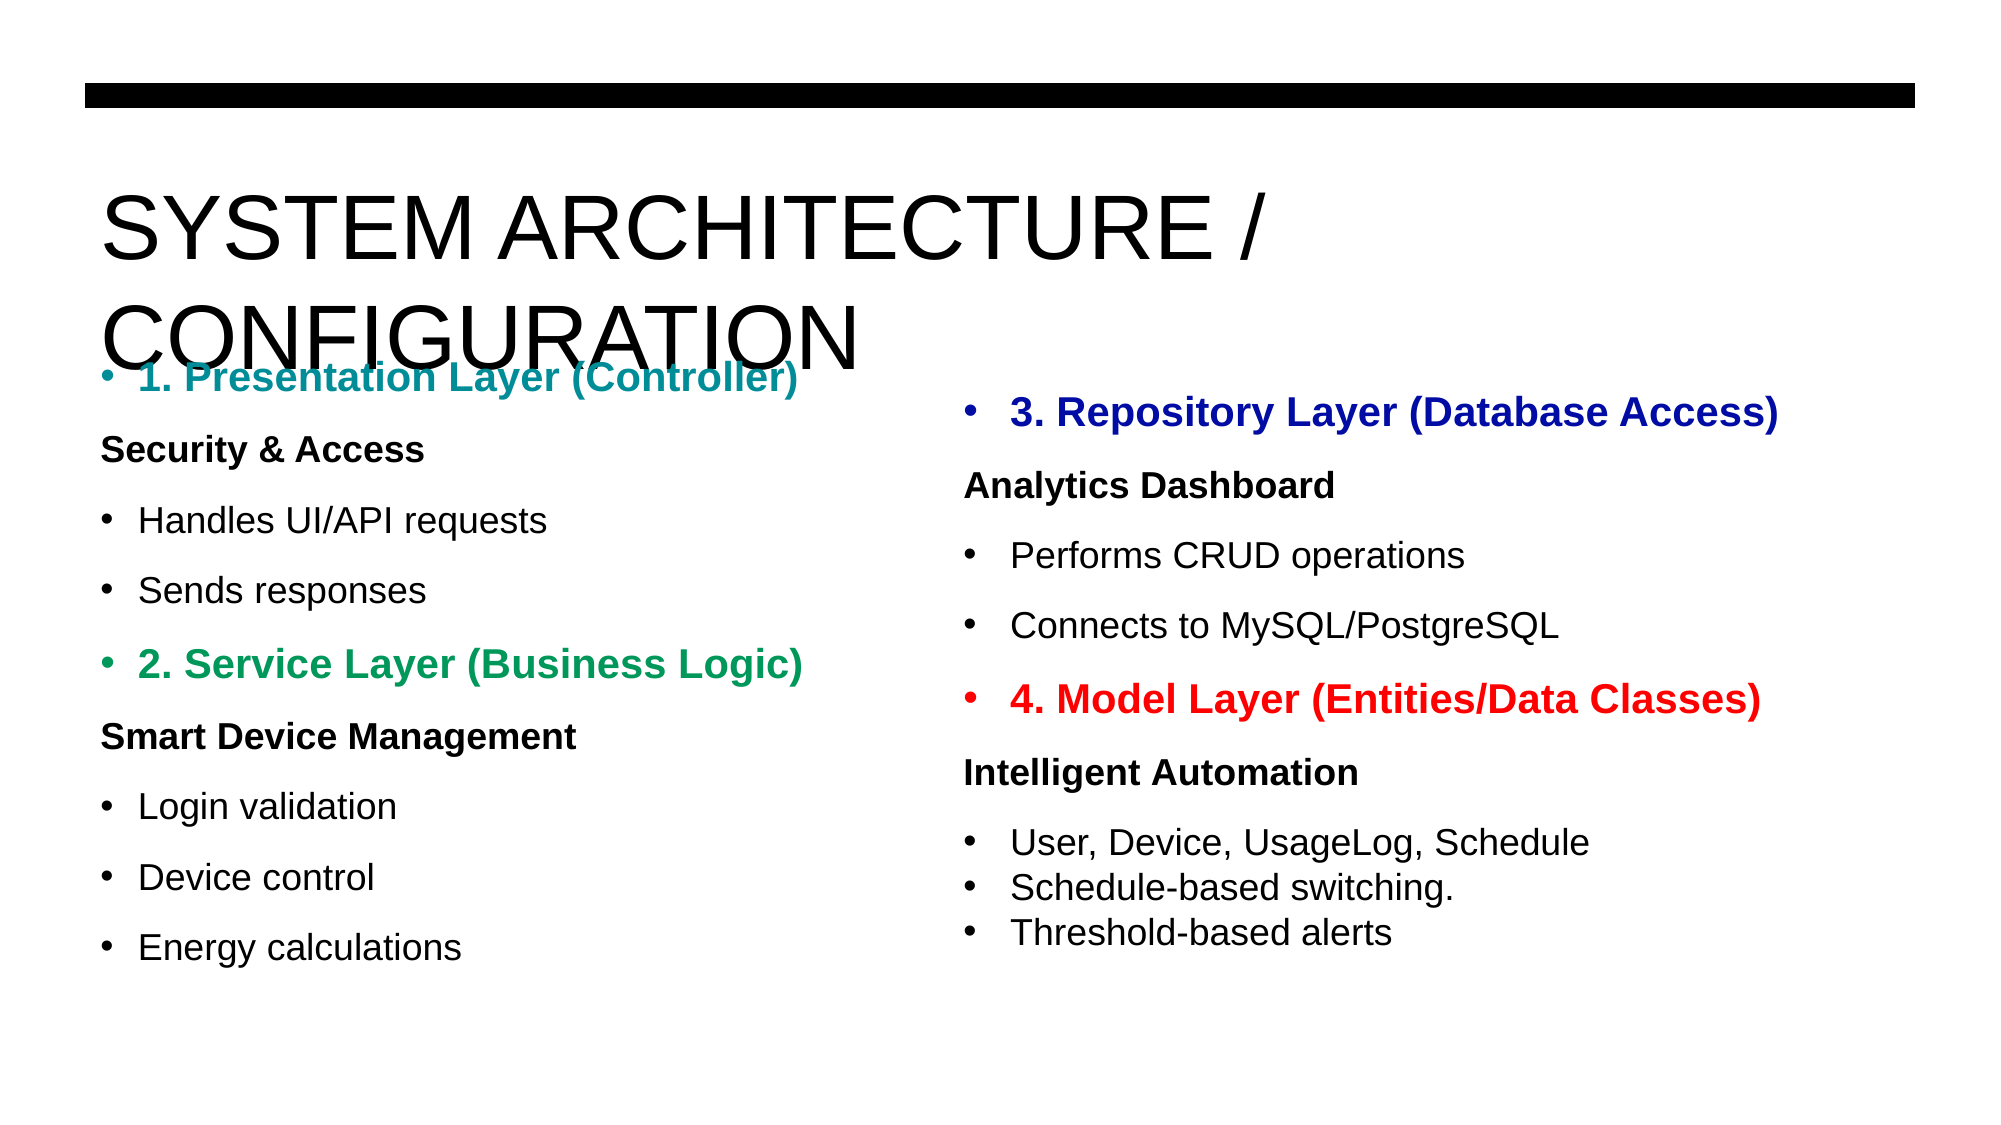

# SYSTEM ARCHITECTURE / CONFIGURATION
1. Presentation Layer (Controller)
Security & Access
Handles UI/API requests
Sends responses
2. Service Layer (Business Logic)
Smart Device Management
Login validation
Device control
Energy calculations

3. Repository Layer (Database Access)
Analytics Dashboard
Performs CRUD operations
Connects to MySQL/PostgreSQL
4. Model Layer (Entities/Data Classes)
Intelligent Automation
User, Device, UsageLog, Schedule
Schedule-based switching.
Threshold-based alerts